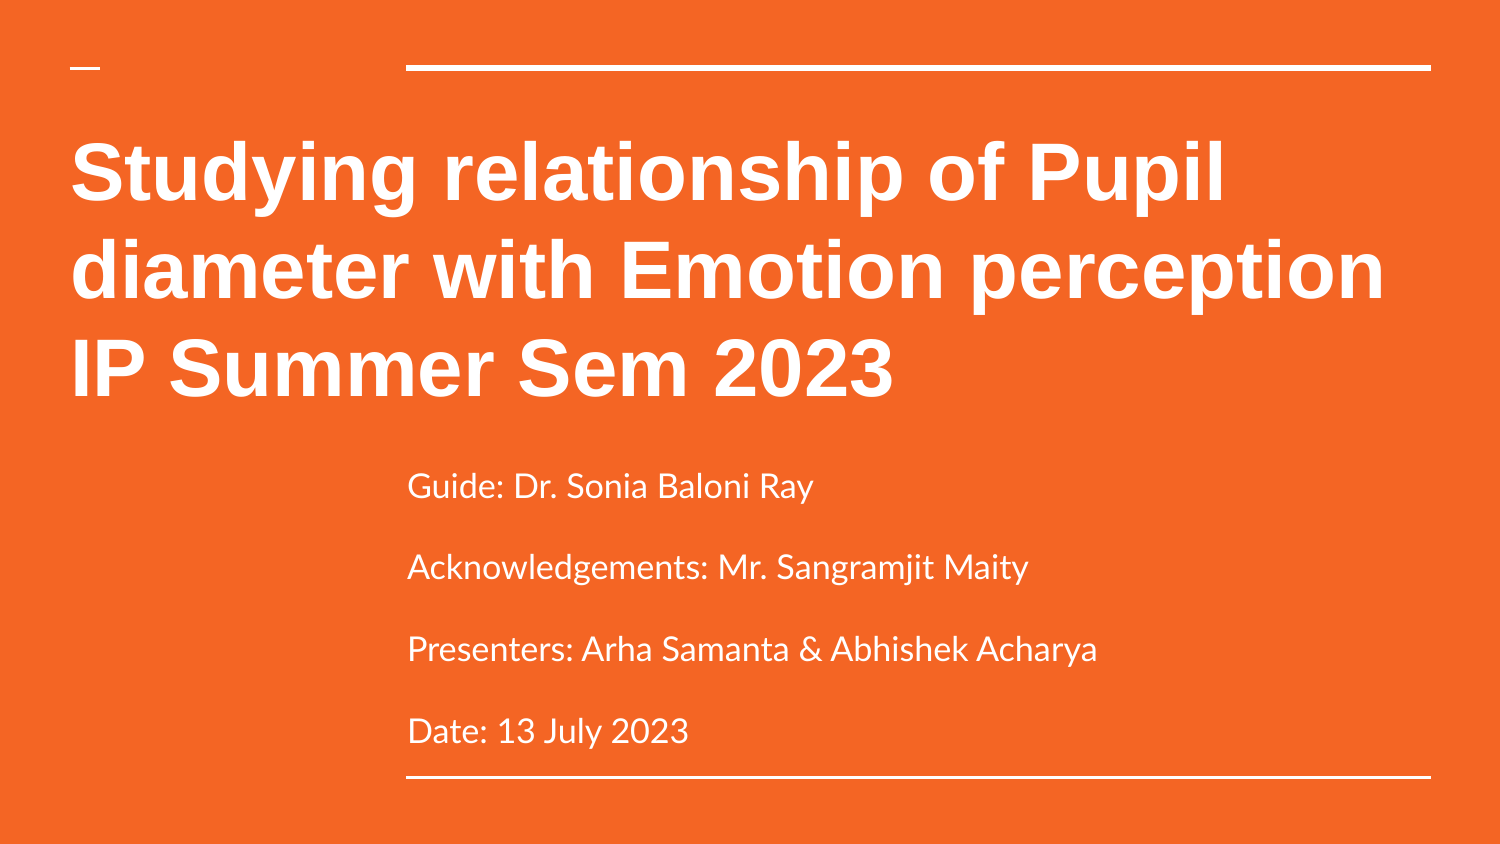

# Studying relationship of Pupil diameter with Emotion perception
IP Summer Sem 2023
Guide: Dr. Sonia Baloni Ray

Acknowledgements: Mr. Sangramjit Maity

Presenters: Arha Samanta & Abhishek Acharya
Date: 13 July 2023